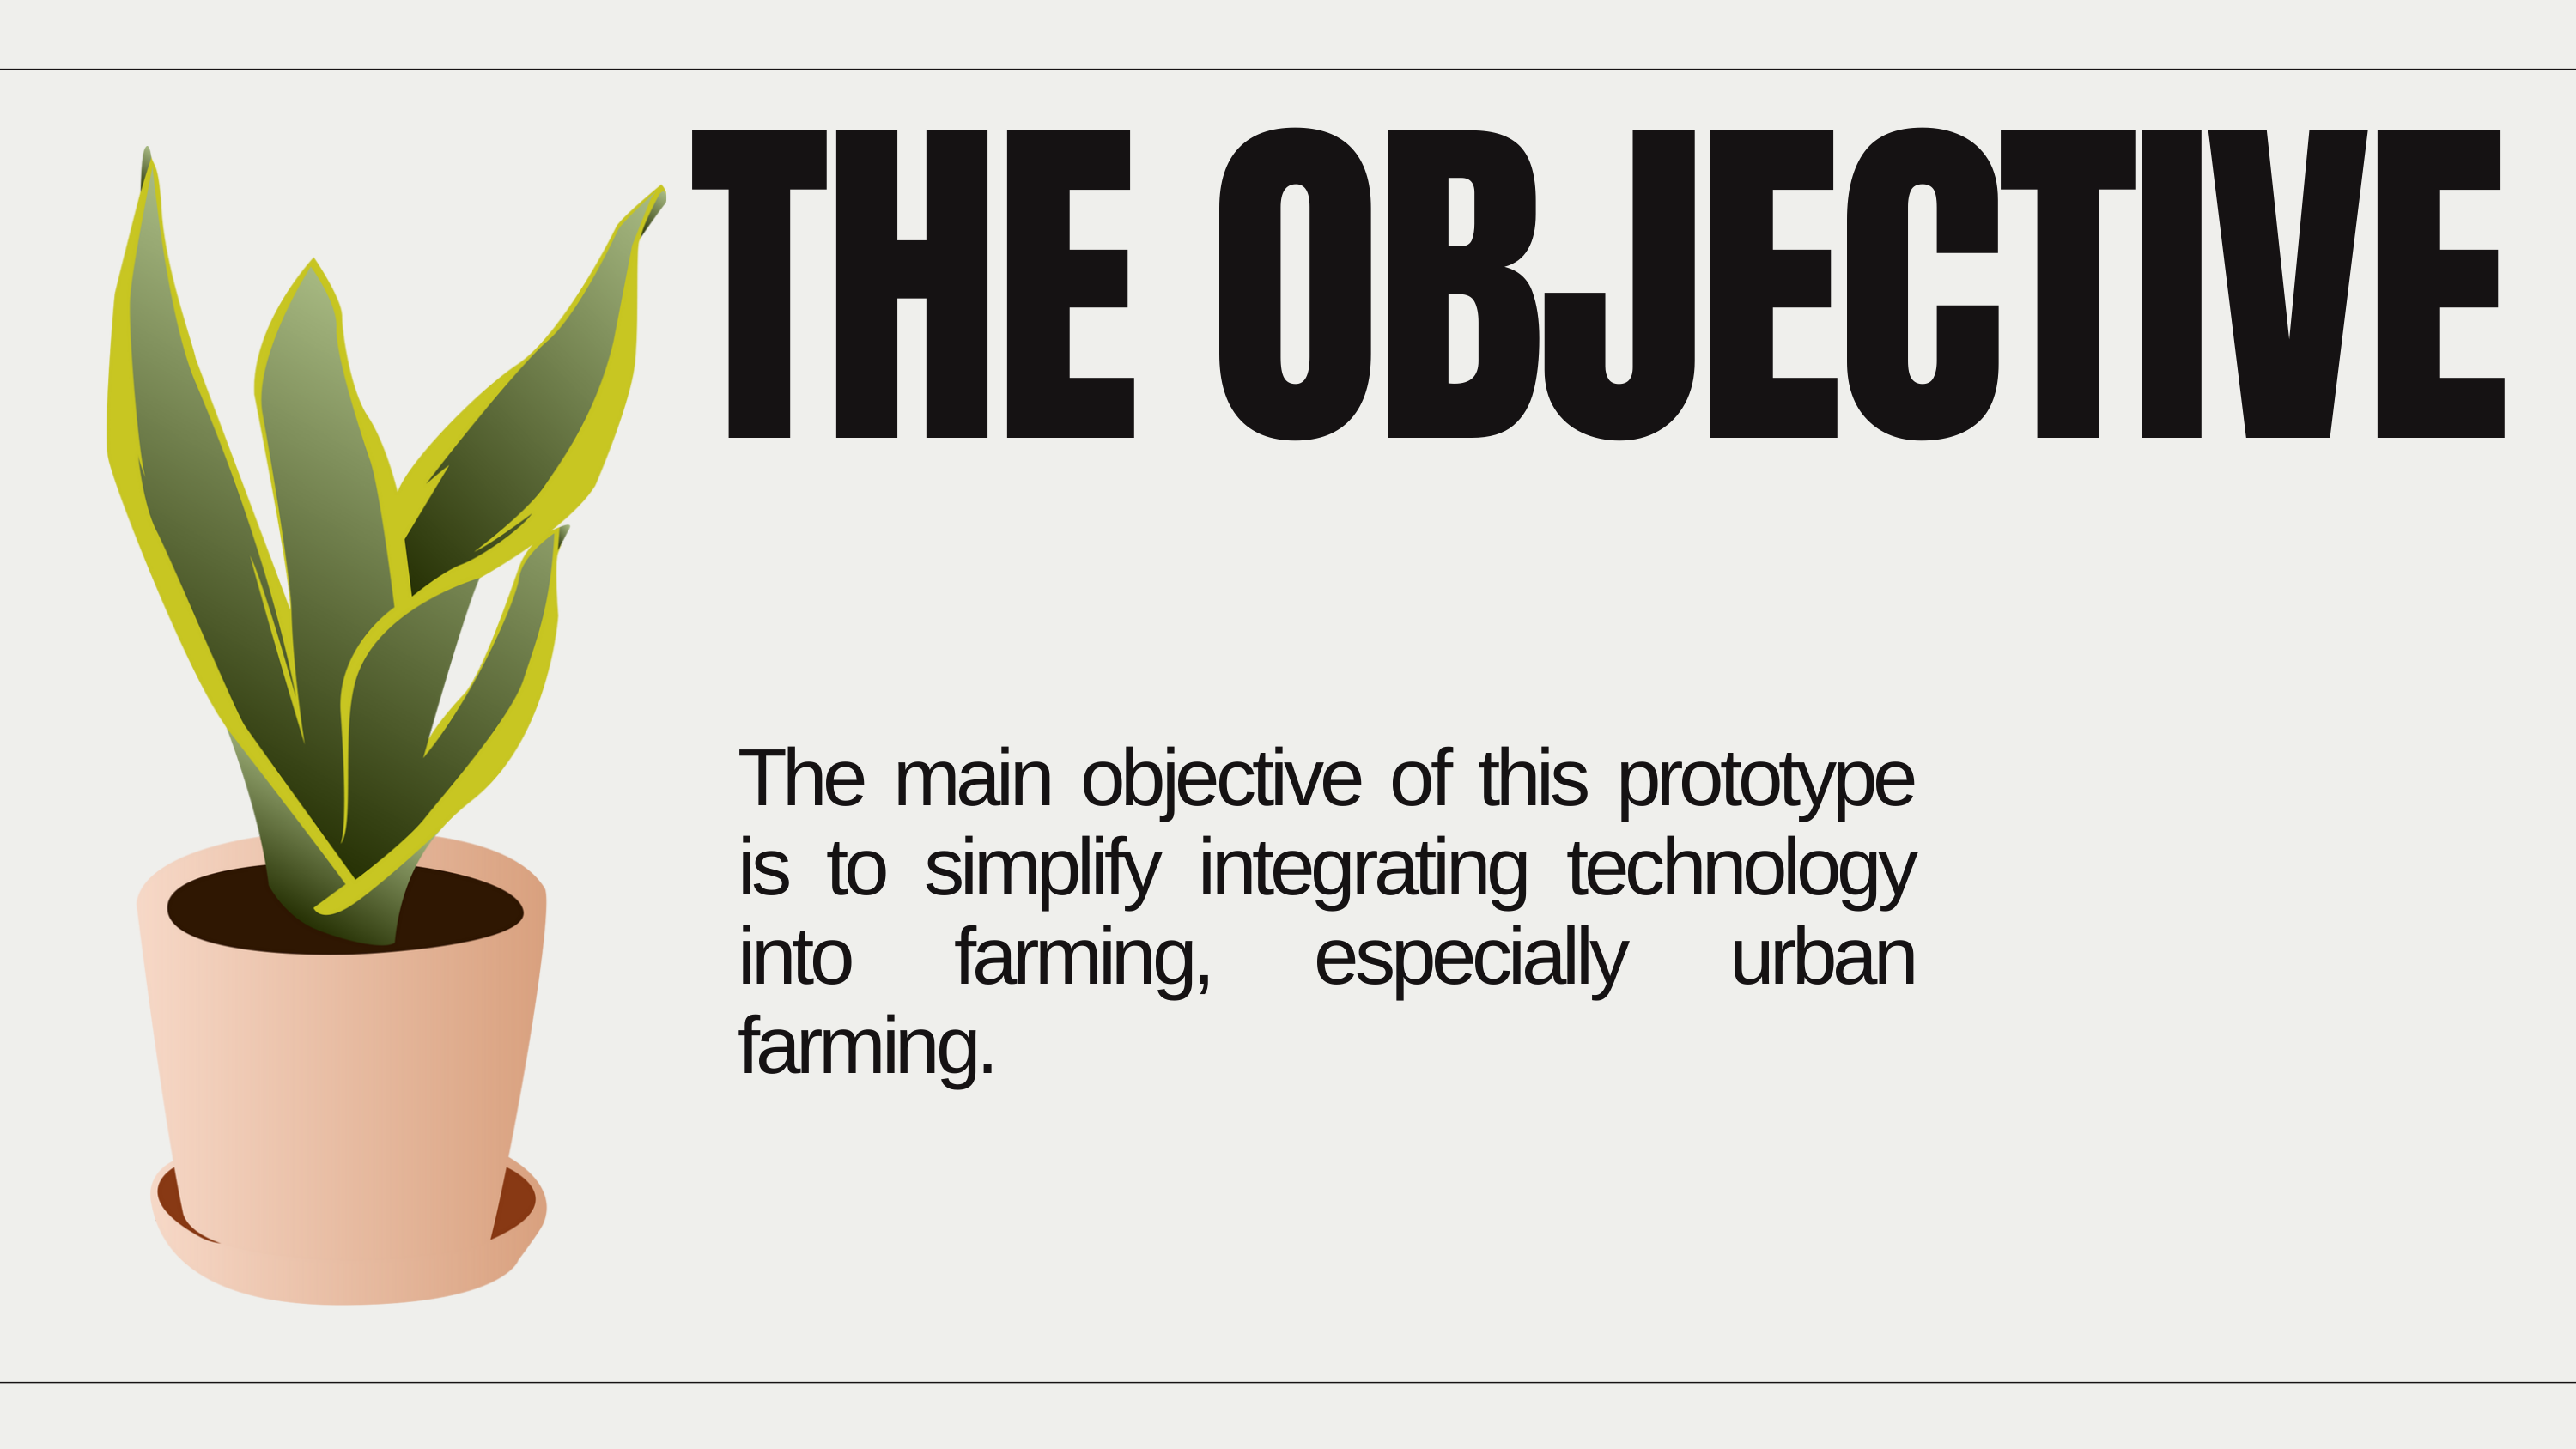

THE OBJECTIVE
The main objective of this prototype is to simplify integrating technology into farming, especially urban farming.